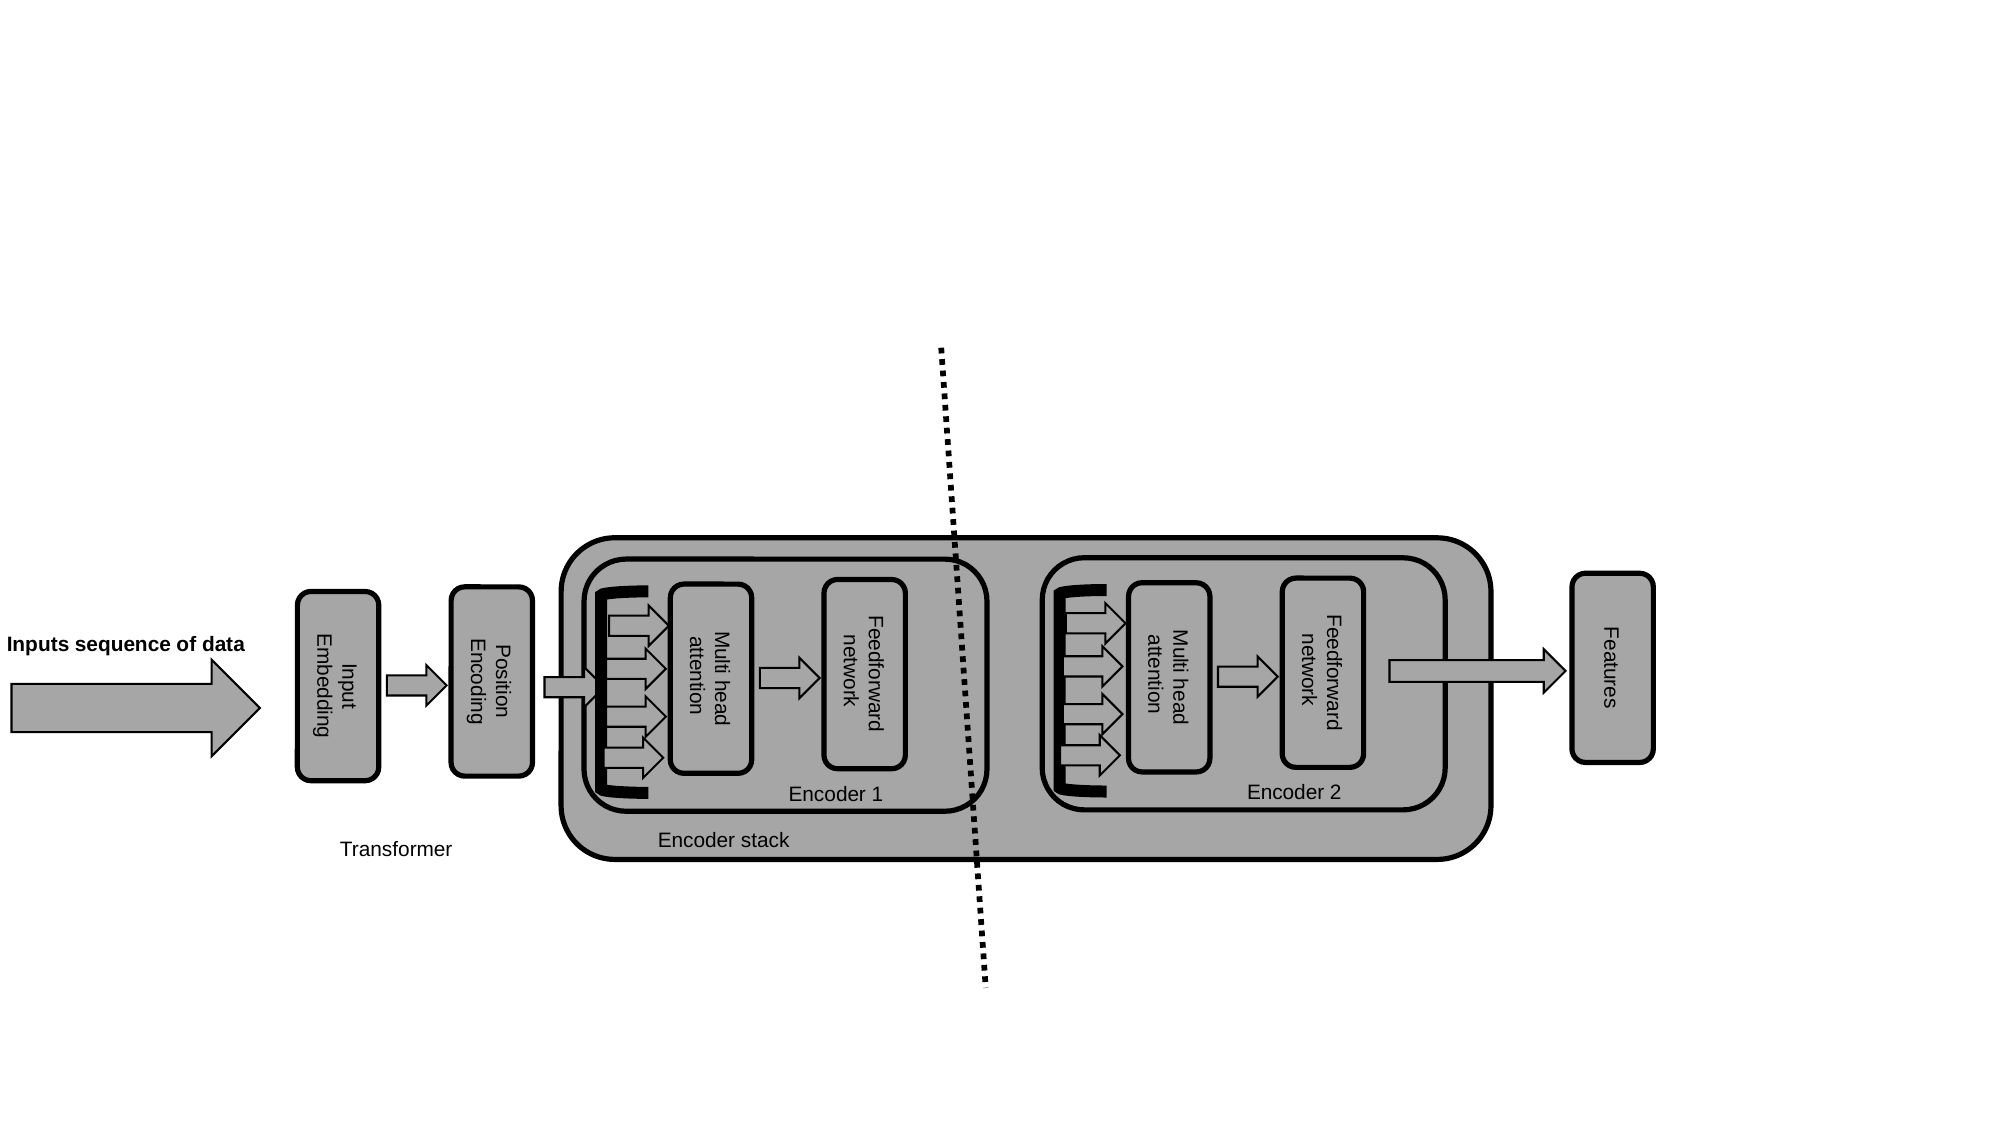

Features
Feedforward network
Feedforward network
Multi head attention
Multi head attention
Position Encoding

Input Embedding

Inputs sequence of data

Encoder 2
Encoder 1
Encoder stack
Transformer